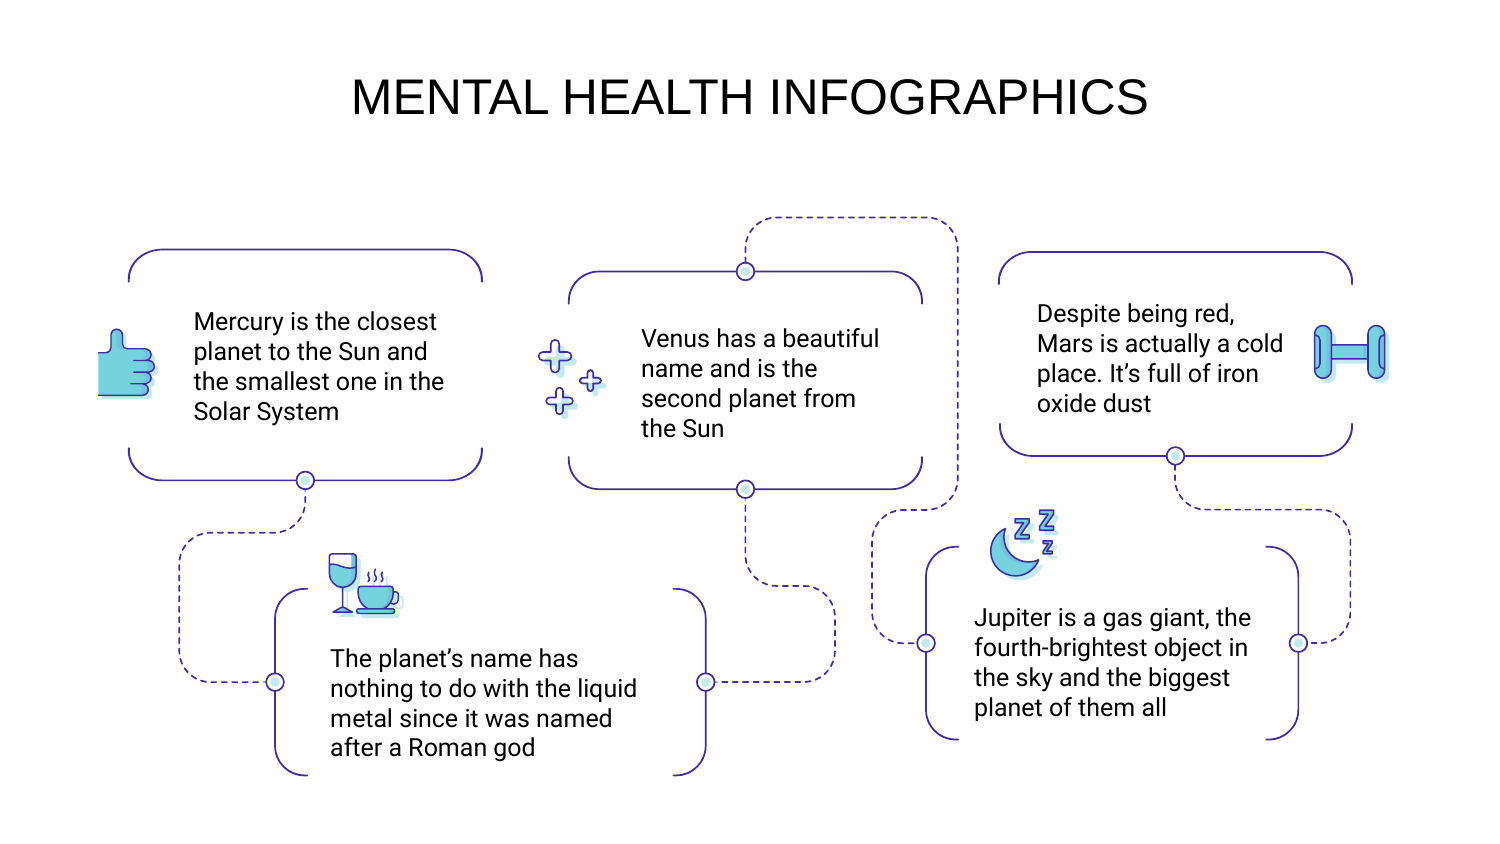

# MENTAL HEALTH INFOGRAPHICS

Despite being red, Mars is actually a cold place. It’s full of iron oxide dust
Mercury is the closest planet to the Sun and the smallest one in the Solar System
Venus has a beautiful name and is the second planet from the Sun
Jupiter is a gas giant, the fourth-brightest object in the sky and the biggest planet of them all
The planet’s name has nothing to do with the liquid metal since it was named after a Roman god